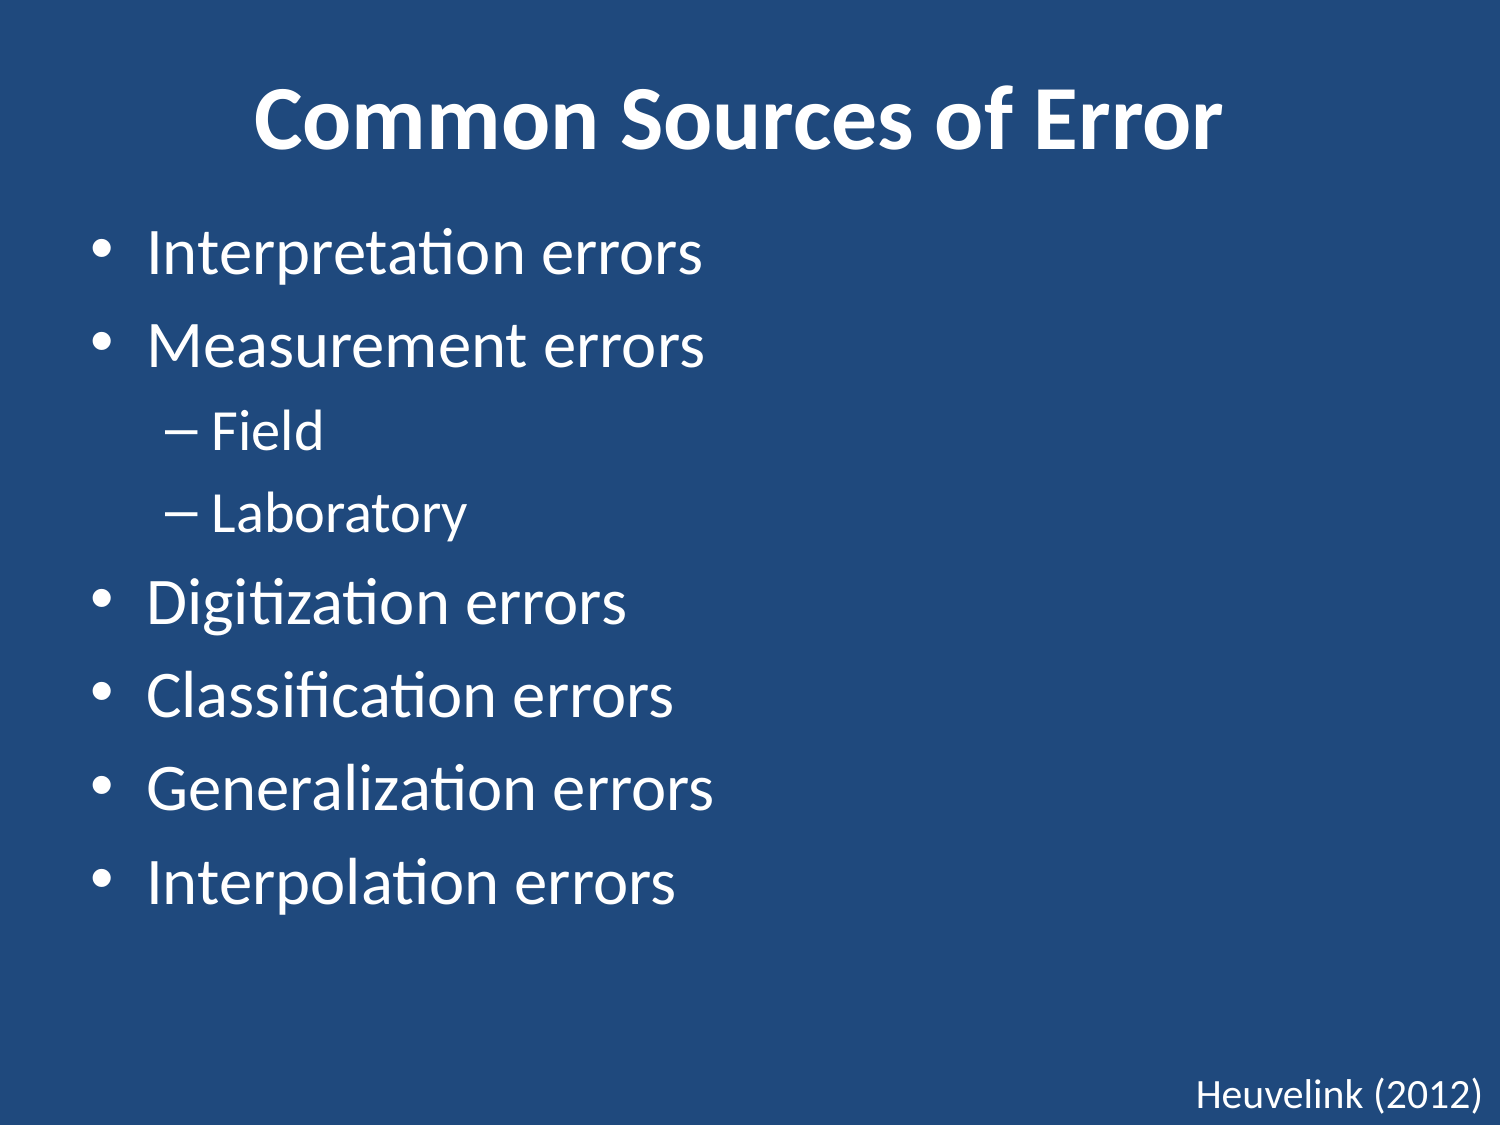

# Common Sources of Error
Interpretation errors
Measurement errors
Field
Laboratory
Digitization errors
Classification errors
Generalization errors
Interpolation errors

Heuvelink (2012)